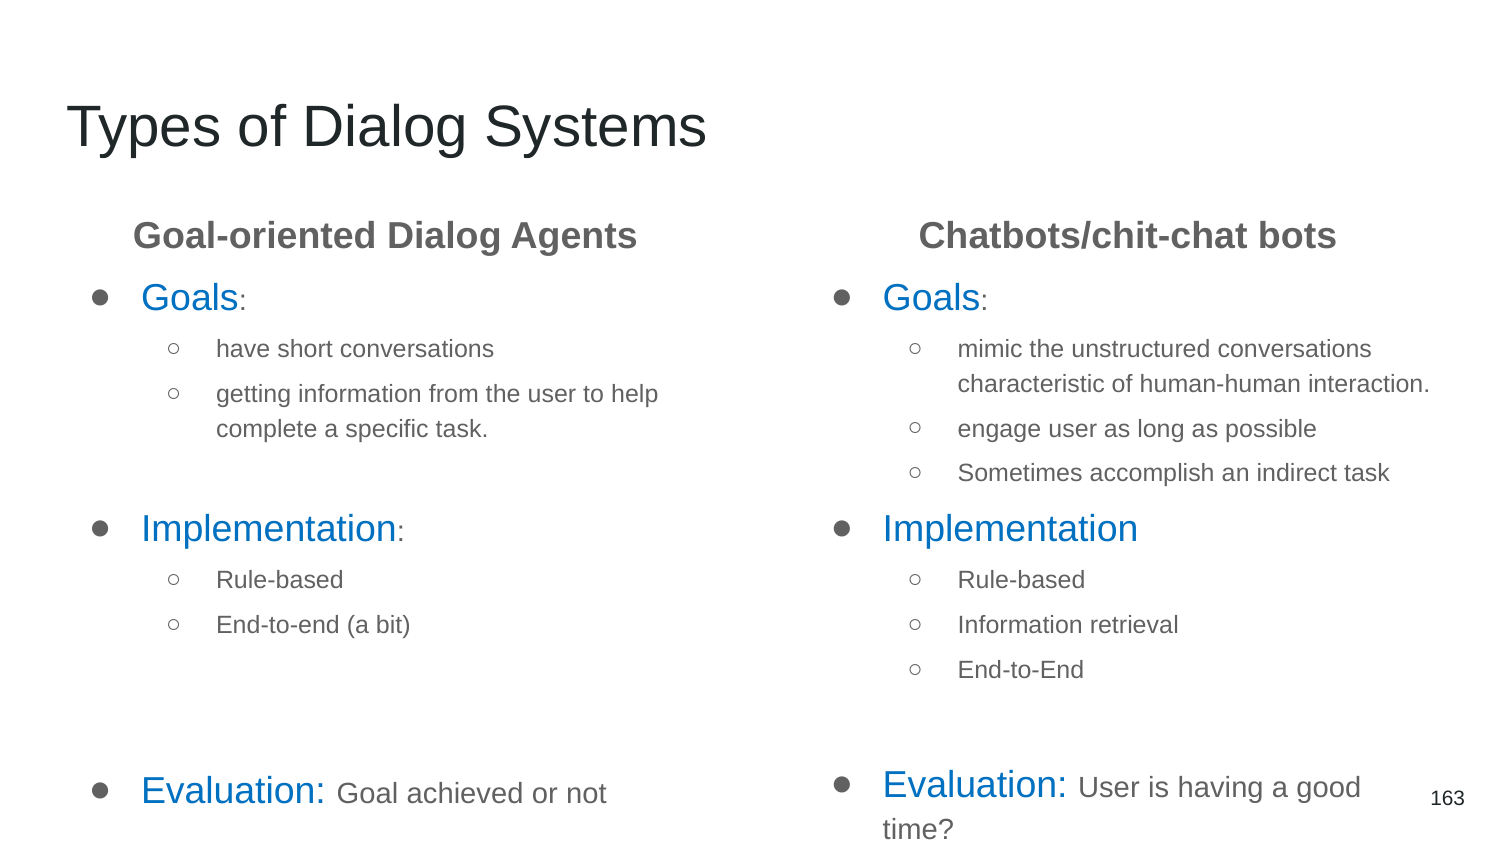

# Types of Dialog Systems
Chatbots/chit-chat bots
Goals:
mimic the unstructured conversations characteristic of human-human interaction.
engage user as long as possible
Sometimes accomplish an indirect task
Implementation
Rule-based
Information retrieval
End-to-End

Evaluation: User is having a good time?

Goal-oriented Dialog Agents
Goals:
have short conversations
getting information from the user to help complete a specific task.

Implementation:
Rule-based
End-to-end (a bit)

Evaluation: Goal achieved or not

163